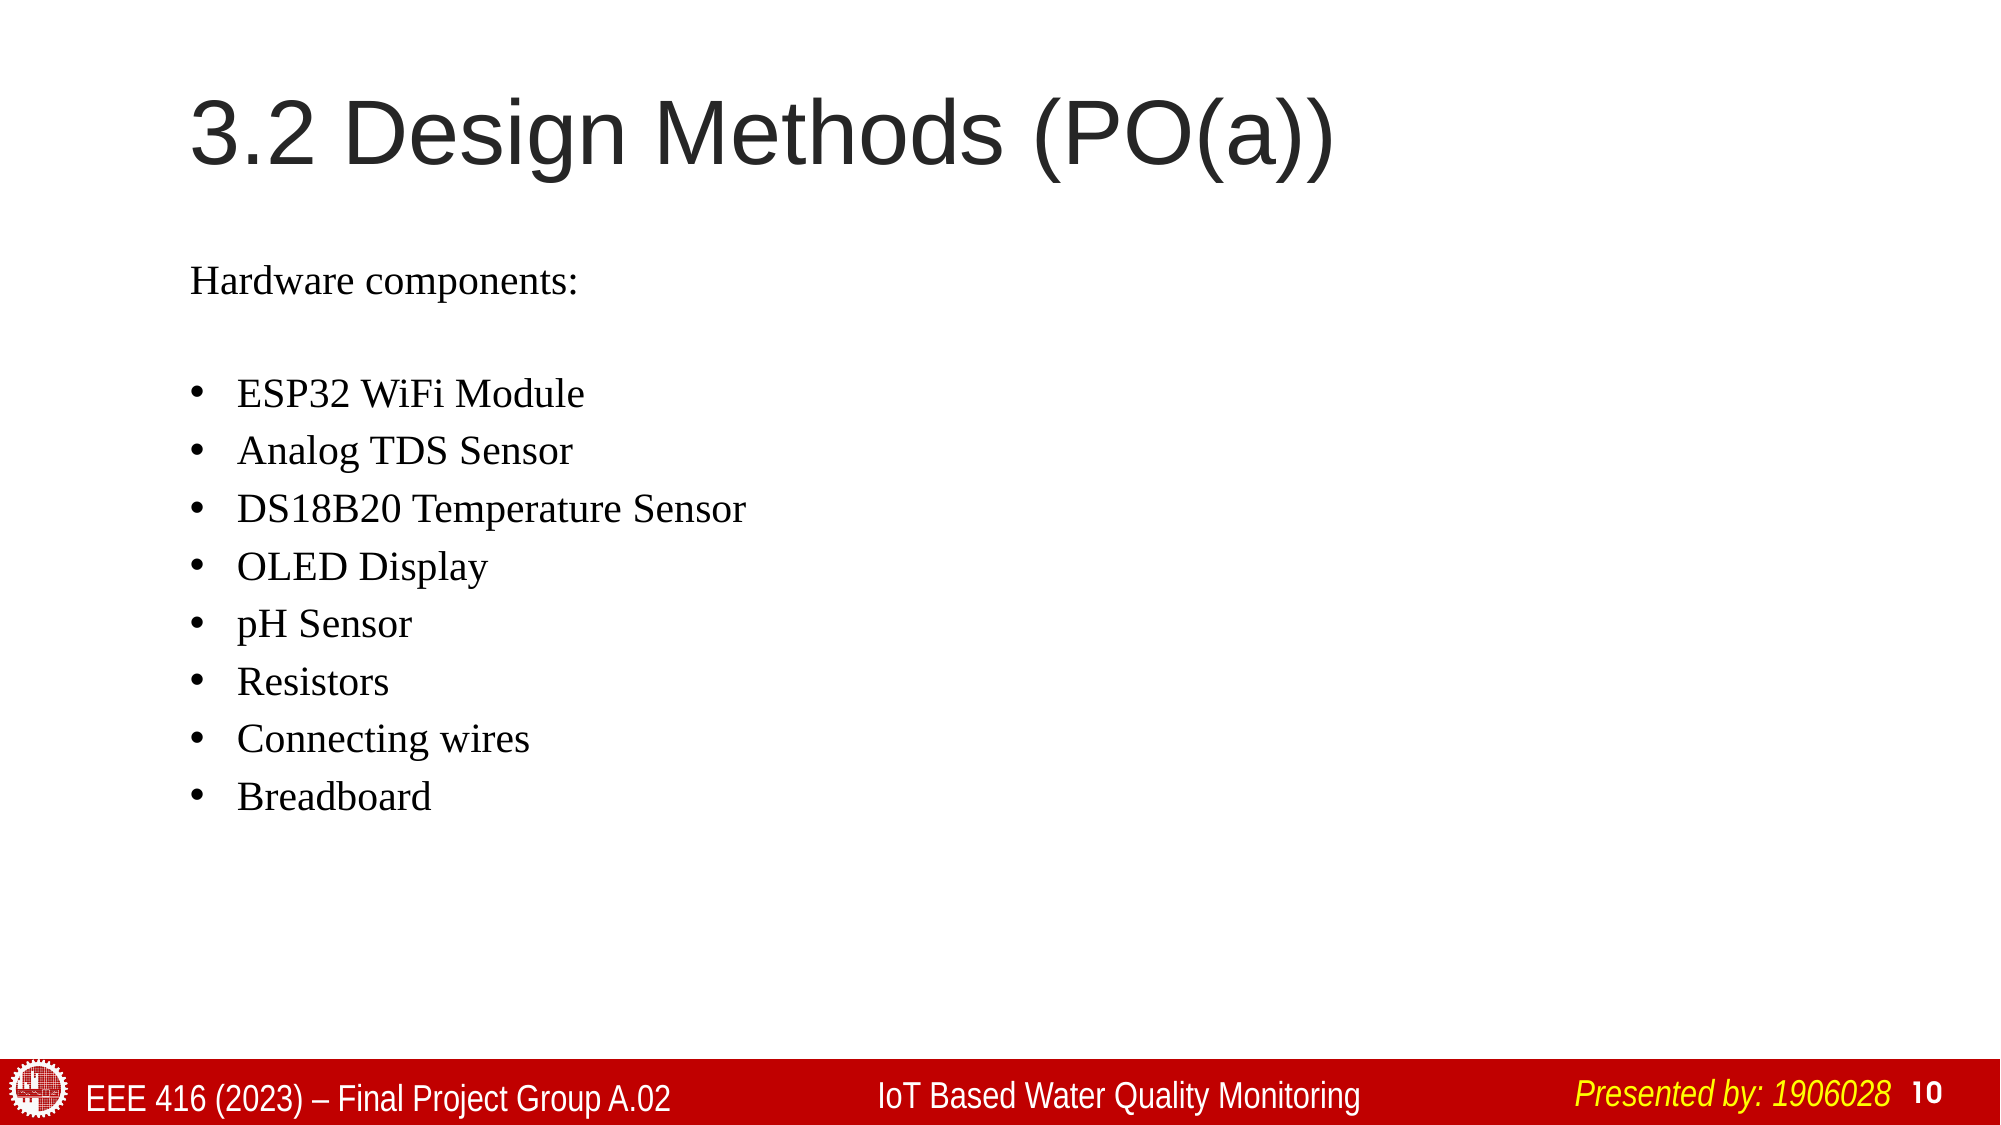

# 3.2 Design Methods (PO(a))
Hardware components:

ESP32 WiFi Module
Analog TDS Sensor
DS18B20 Temperature Sensor
OLED Display
pH Sensor
Resistors
Connecting wires
Breadboard

Presented by: 1906028
IoT Based Water Quality Monitoring
EEE 416 (2023) – Final Project Group A.02
10